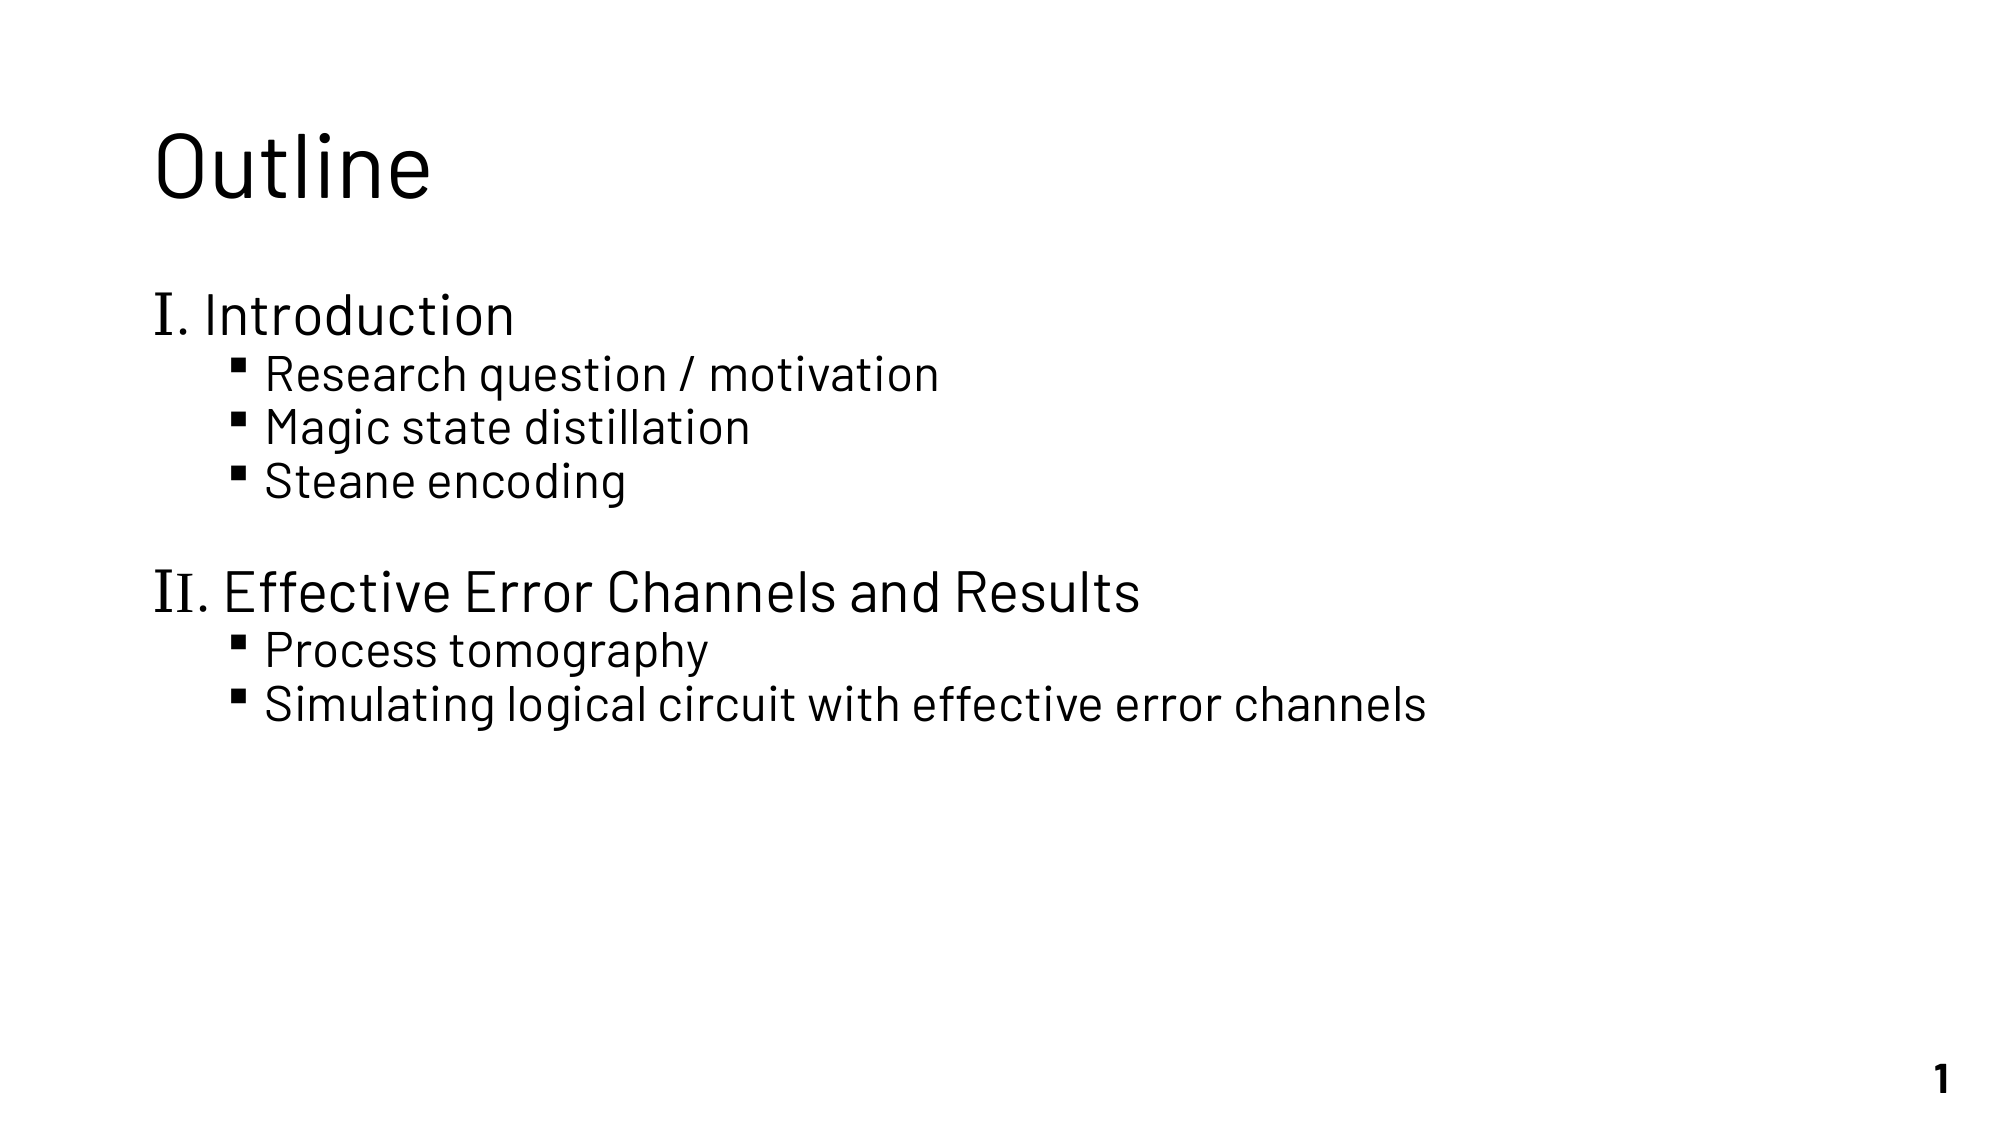

# Outline
Ⅰ. Introduction
Research question / motivation
Magic state distillation
Steane encoding
ⅠI. Effective Error Channels and Results
Process tomography
Simulating logical circuit with effective error channels

1